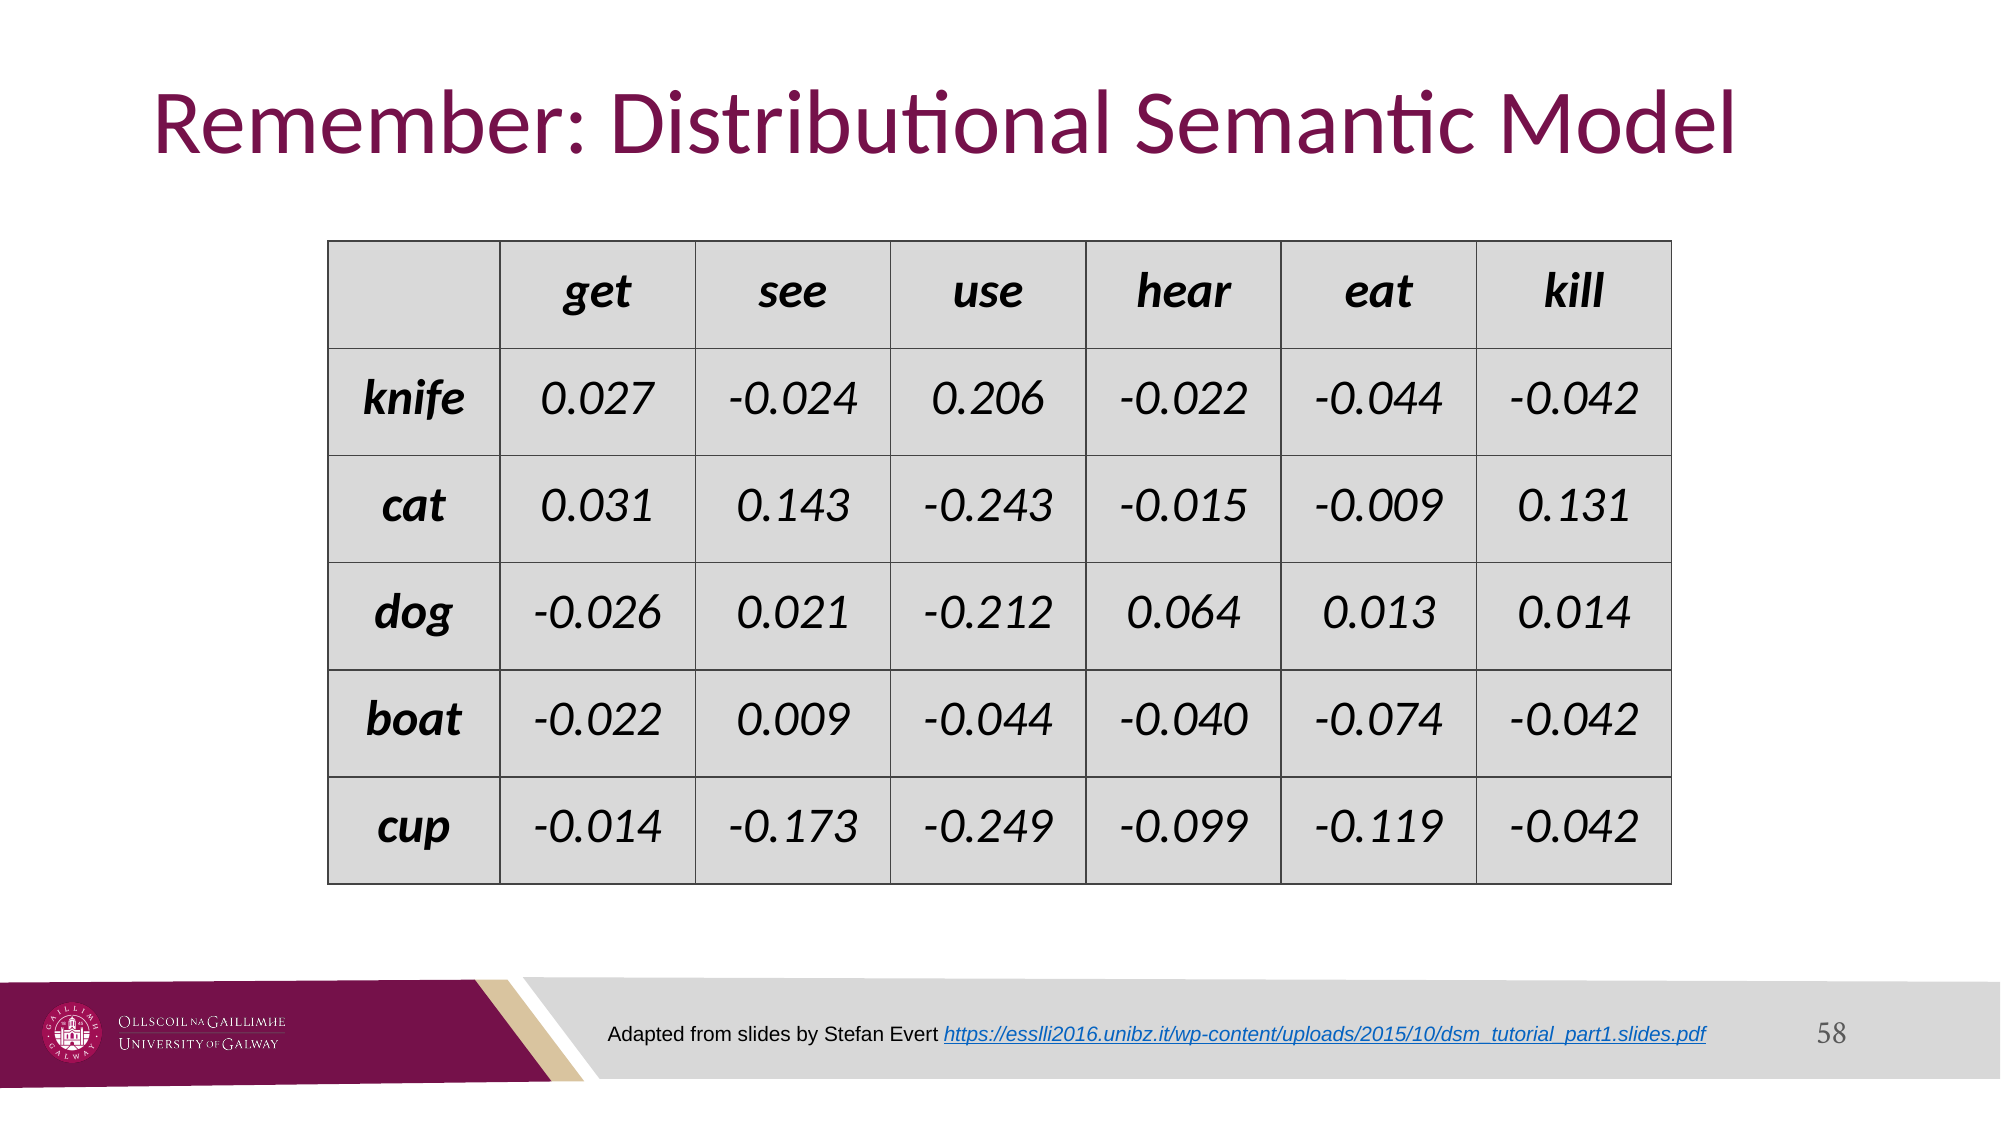

# Remember: Distributional Semantic Model
|  | get | see | use | hear | eat | kill |
| --- | --- | --- | --- | --- | --- | --- |
| knife | 0.027 | -0.024 | 0.206 | -0.022 | -0.044 | -0.042 |
| cat | 0.031 | 0.143 | -0.243 | -0.015 | -0.009 | 0.131 |
| dog | -0.026 | 0.021 | -0.212 | 0.064 | 0.013 | 0.014 |
| boat | -0.022 | 0.009 | -0.044 | -0.040 | -0.074 | -0.042 |
| cup | -0.014 | -0.173 | -0.249 | -0.099 | -0.119 | -0.042 |
58
Adapted from slides by Stefan Evert https://esslli2016.unibz.it/wp-content/uploads/2015/10/dsm_tutorial_part1.slides.pdf